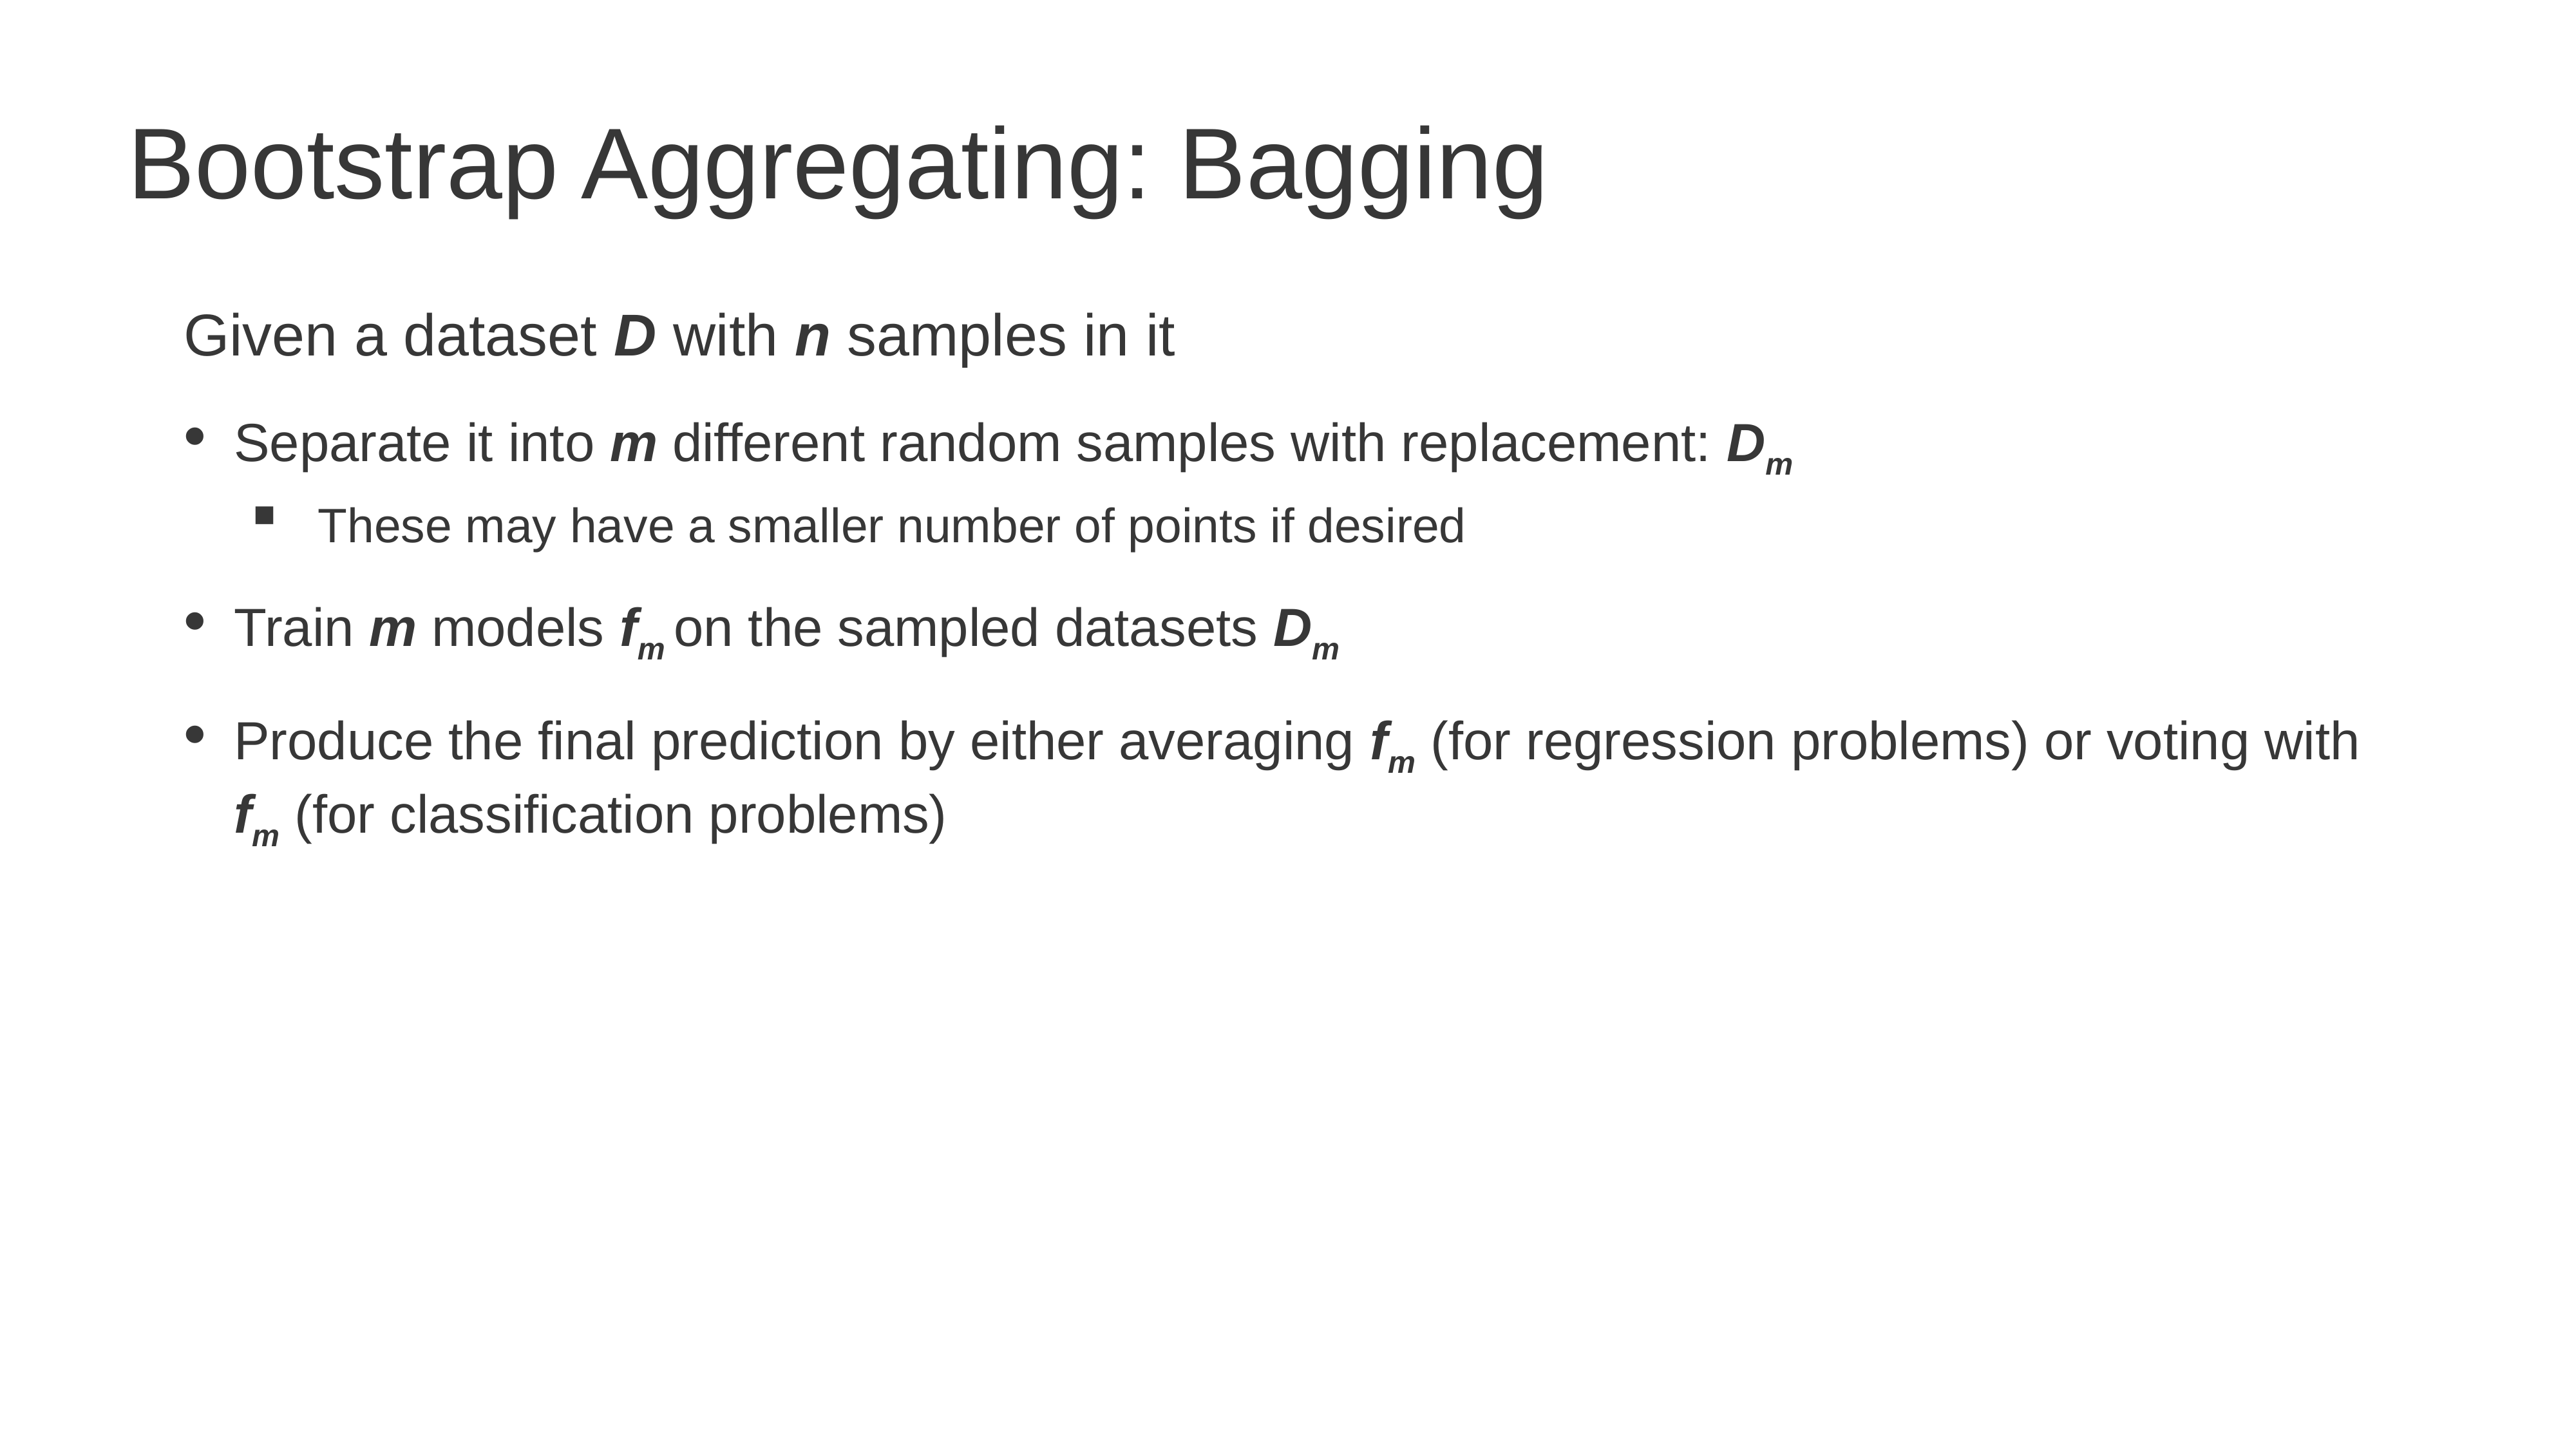

# Bootstrap Aggregating: Bagging
Given a dataset D with n samples in it
Separate it into m different random samples with replacement: Dm
These may have a smaller number of points if desired
Train m models fm on the sampled datasets Dm
Produce the final prediction by either averaging fm (for regression problems) or voting with fm (for classification problems)